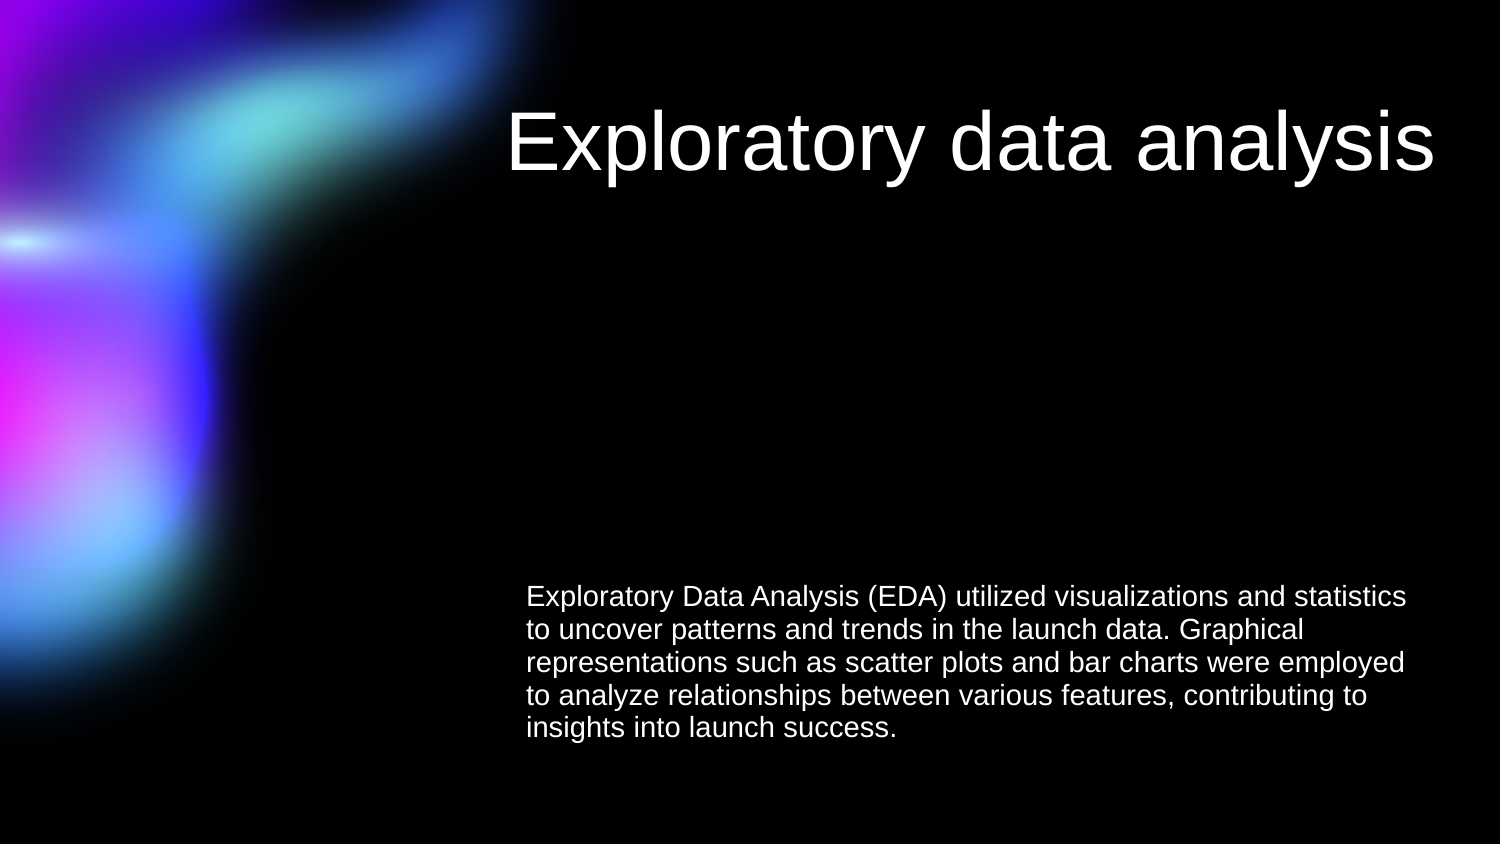

# Exploratory data analysis
Exploratory Data Analysis (EDA) utilized visualizations and statistics to uncover patterns and trends in the launch data. Graphical representations such as scatter plots and bar charts were employed to analyze relationships between various features, contributing to insights into launch success.